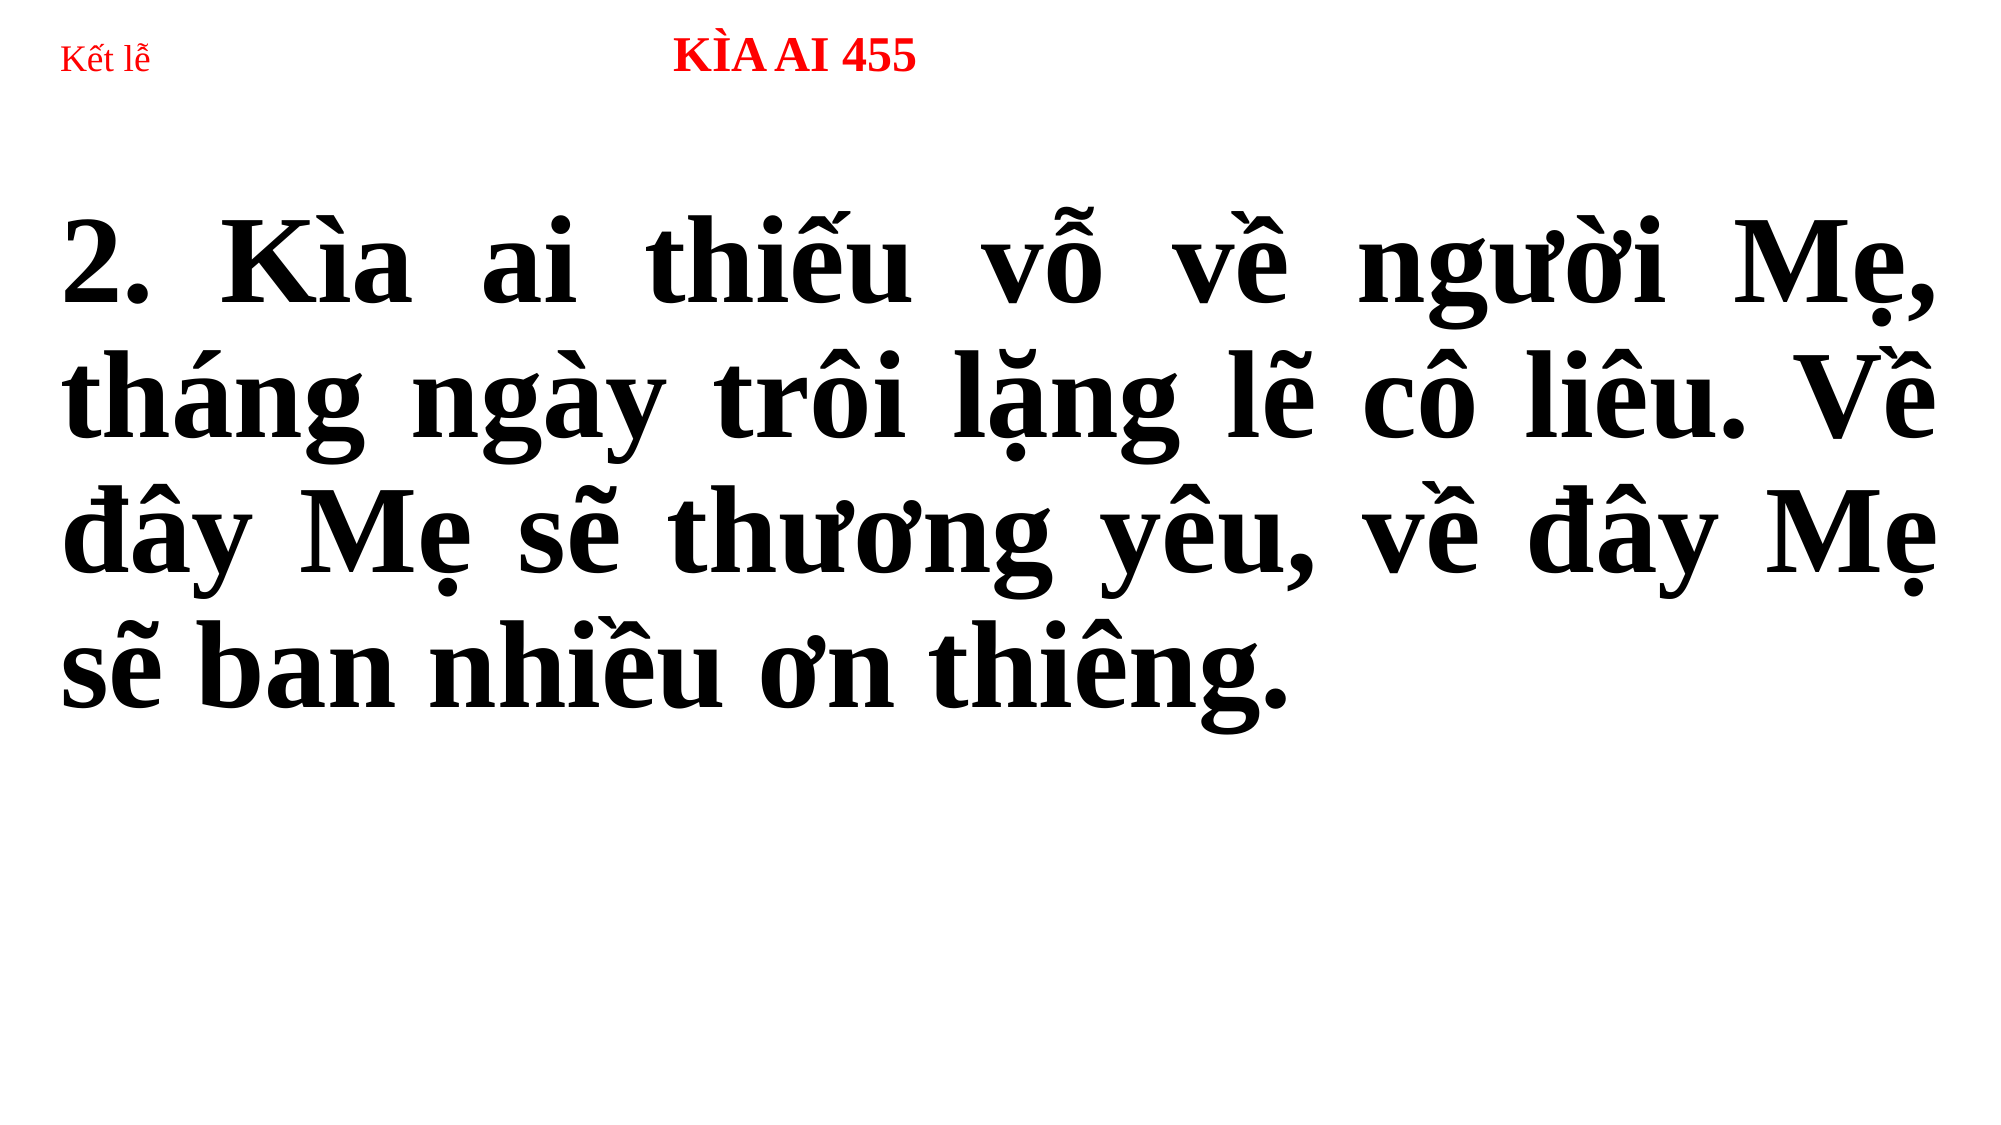

# Kết lễ                                                       KÌA AI 455
2. Kìa ai thiếu vỗ về người Mẹ, tháng ngày trôi lặng lẽ cô liêu. Về đây Mẹ sẽ thương yêu, về đây Mẹ sẽ ban nhiều ơn thiêng.